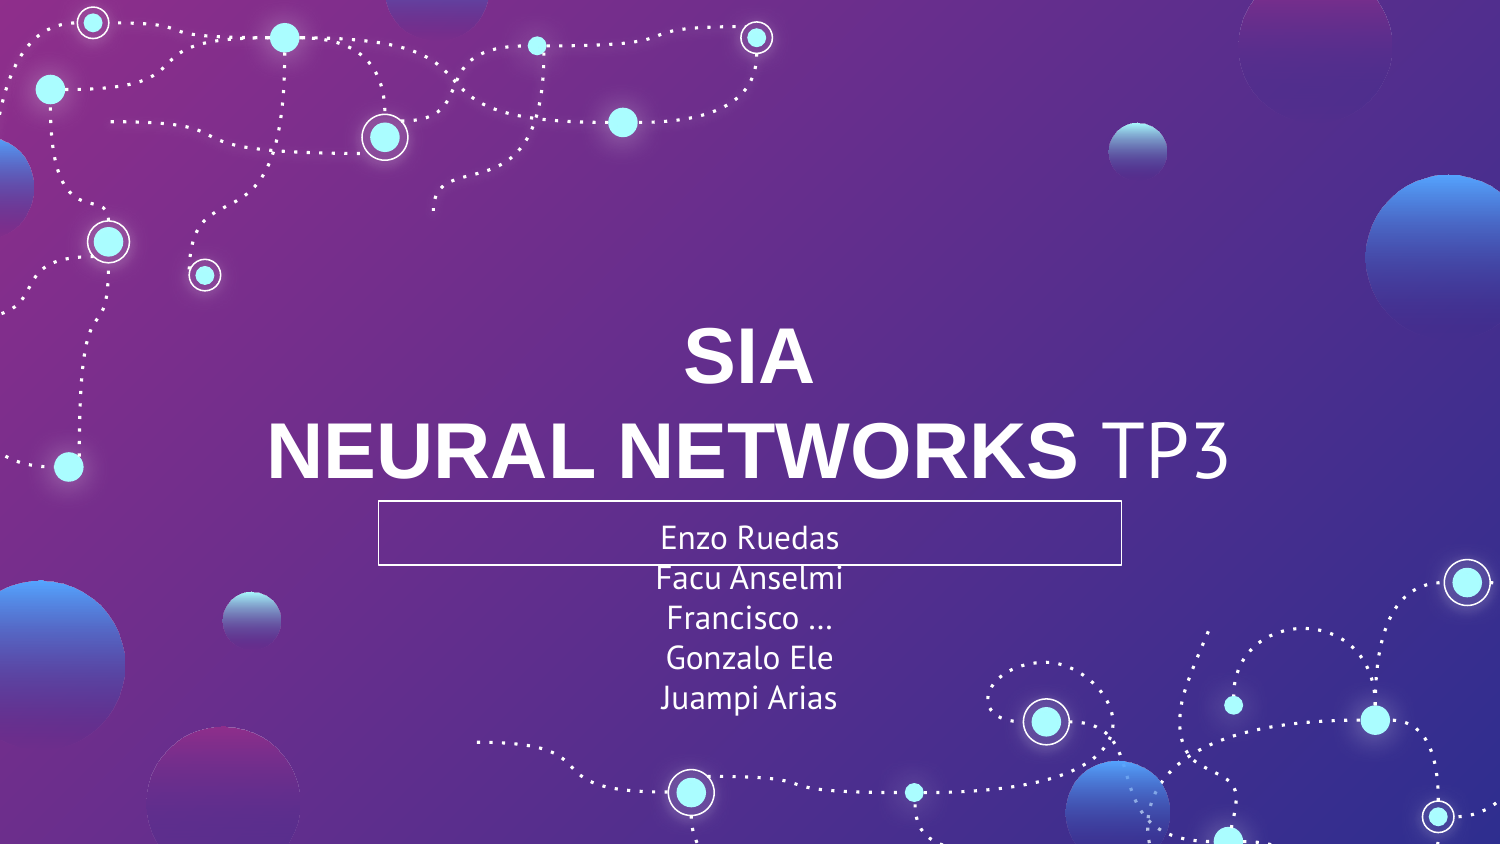

# SIA NEURAL NETWORKS TP3

Enzo Ruedas
Facu Anselmi
Francisco …
Gonzalo Ele
Juampi Arias